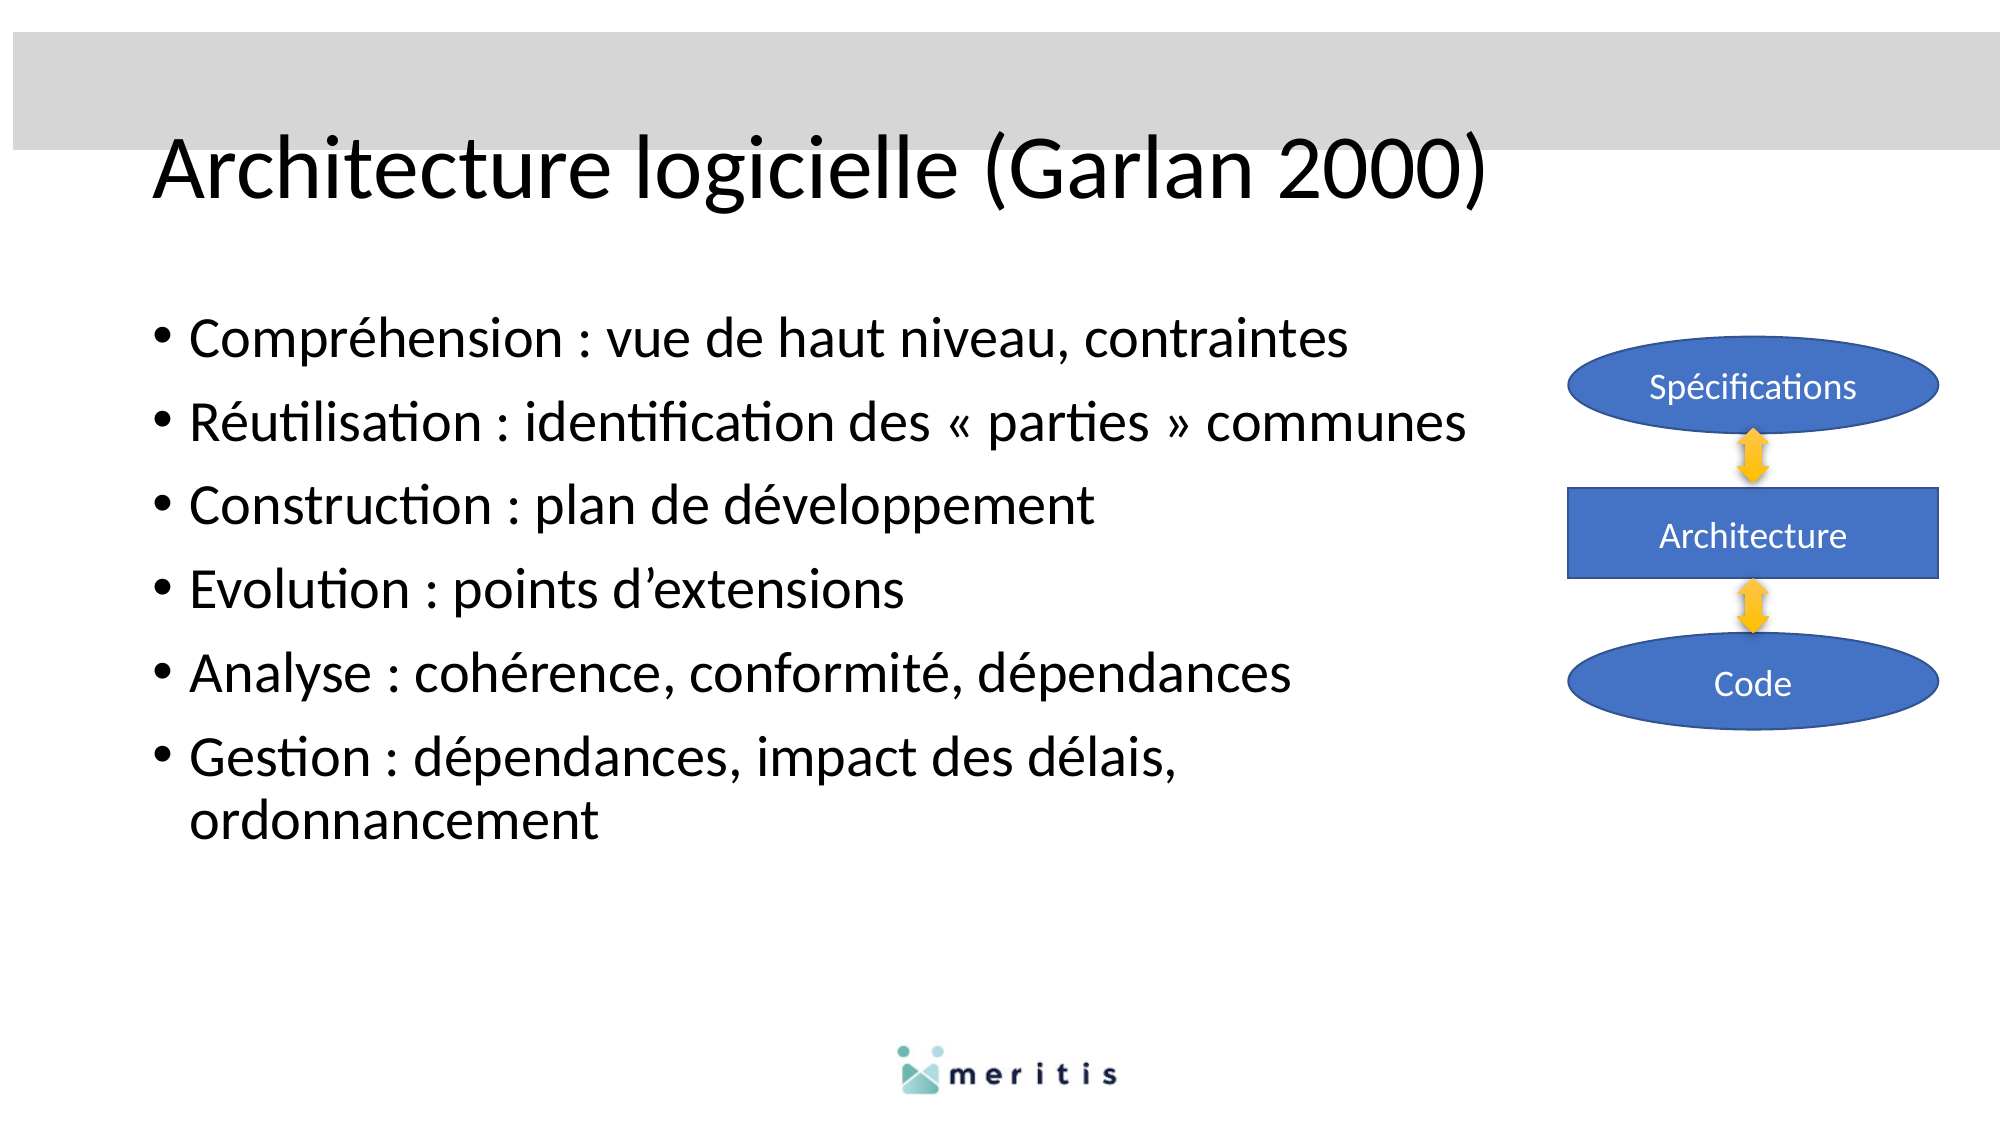

# Architecture logicielle (Garlan 2000)
Compréhension : vue de haut niveau, contraintes
Réutilisation : identification des « parties » communes
Construction : plan de développement
Evolution : points d’extensions
Analyse : cohérence, conformité, dépendances
Gestion : dépendances, impact des délais, ordonnancement

Spécifications

Architecture

Code